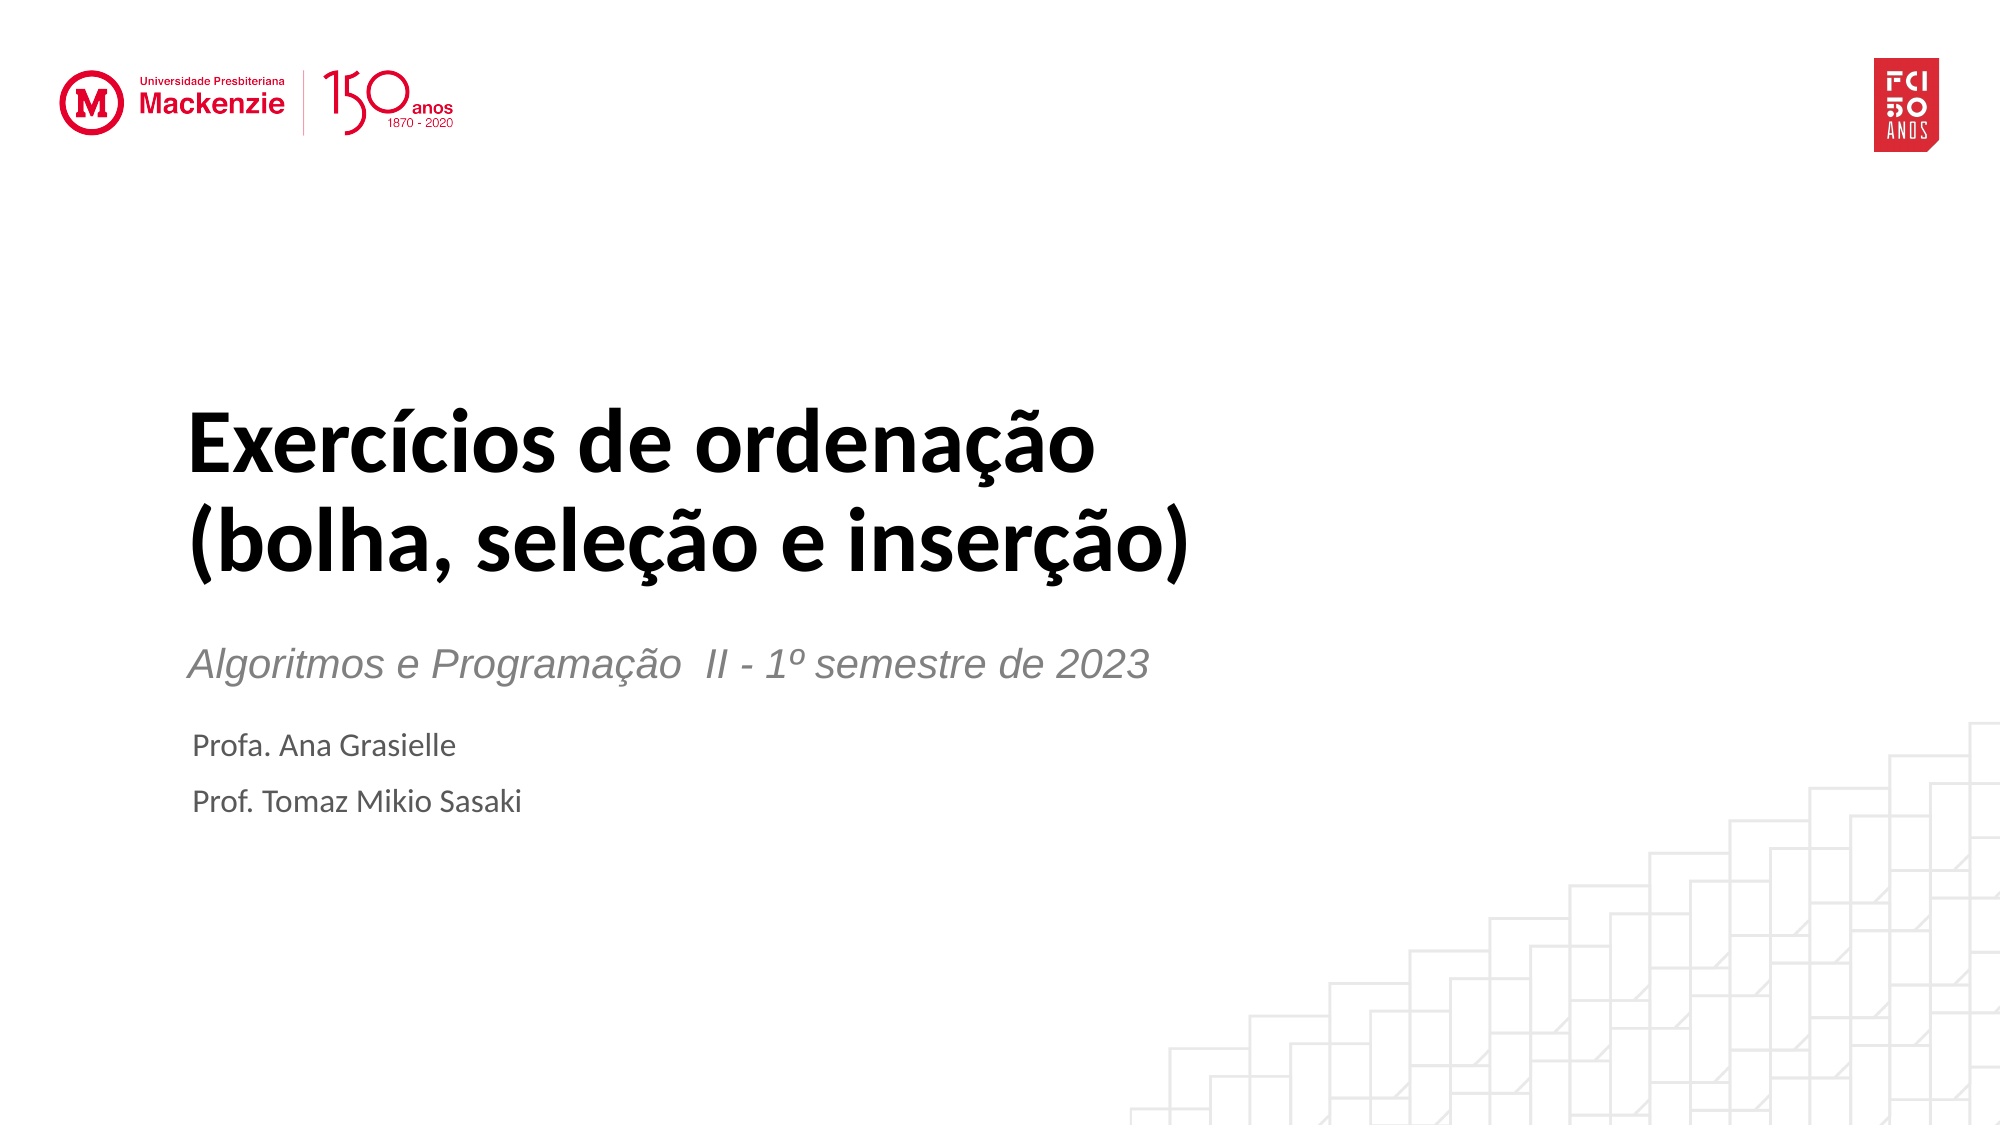

# Exercícios de ordenação (bolha, seleção e inserção)
Algoritmos e Programação  II - 1º semestre de 2023
Profa. Ana Grasielle
Prof. Tomaz Mikio Sasaki